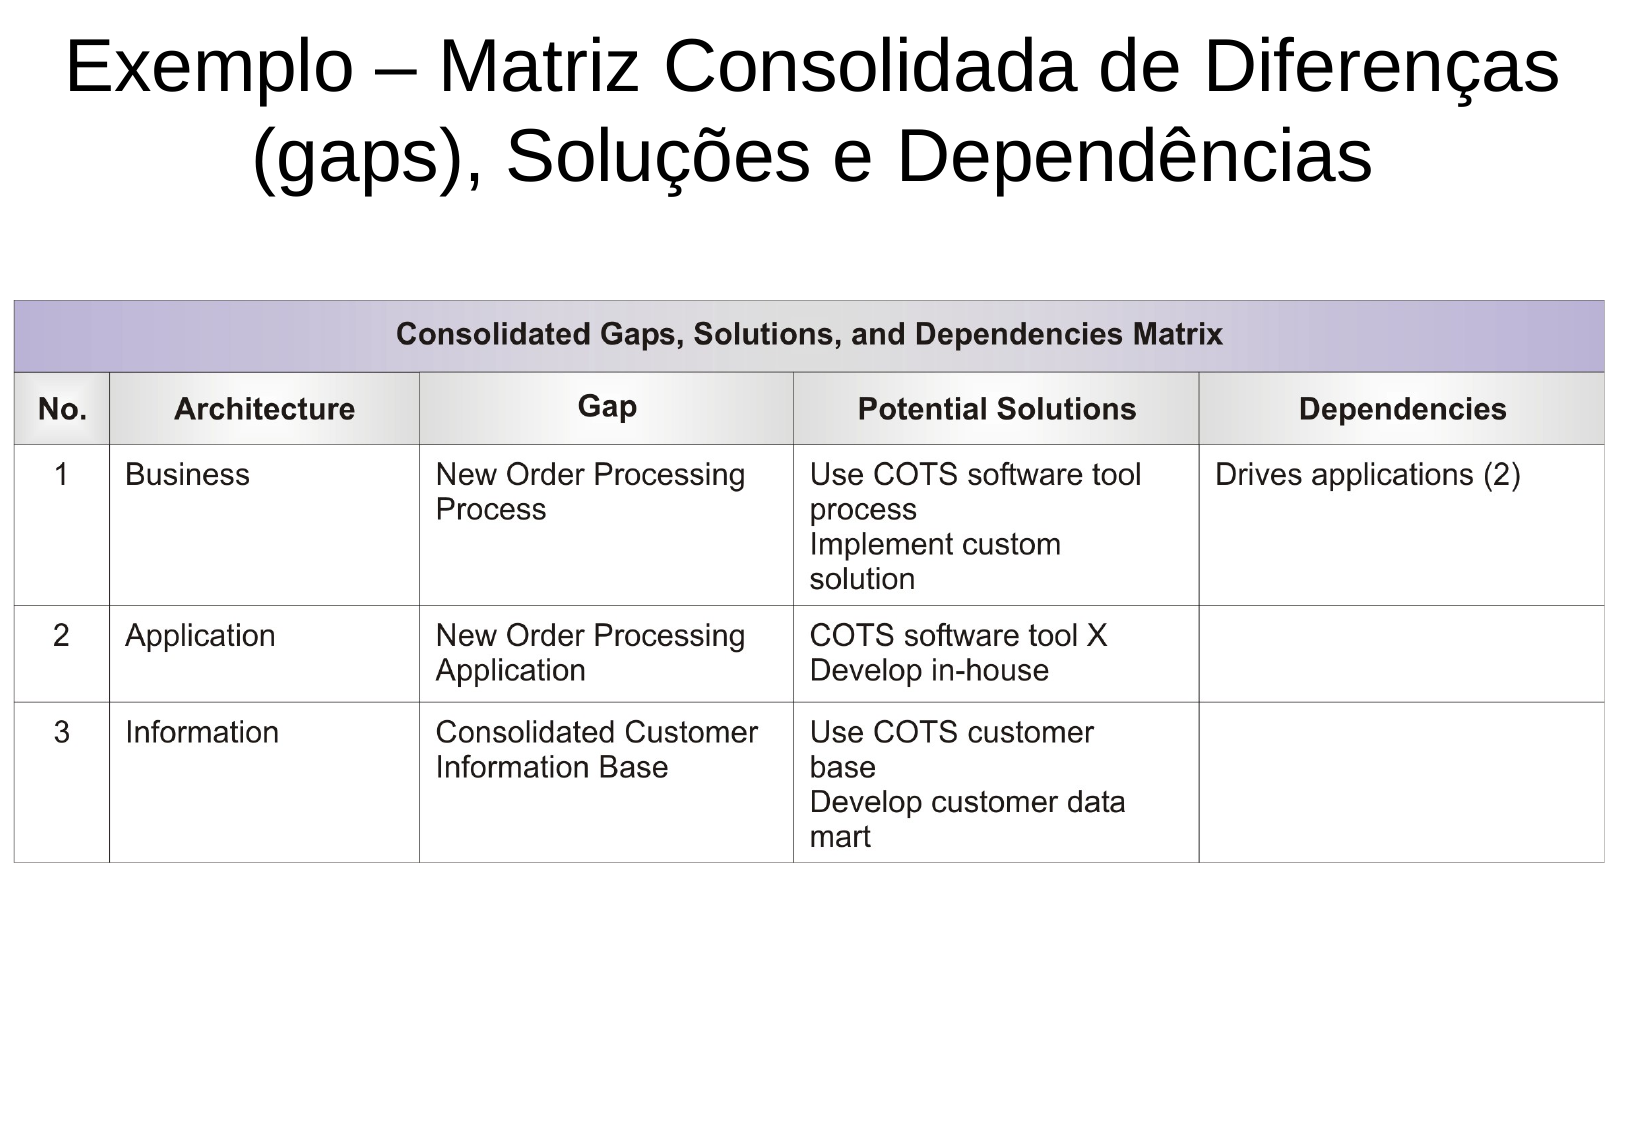

Exemplo – Matriz Consolidada de Diferenças
(gaps), Soluções e Dependências